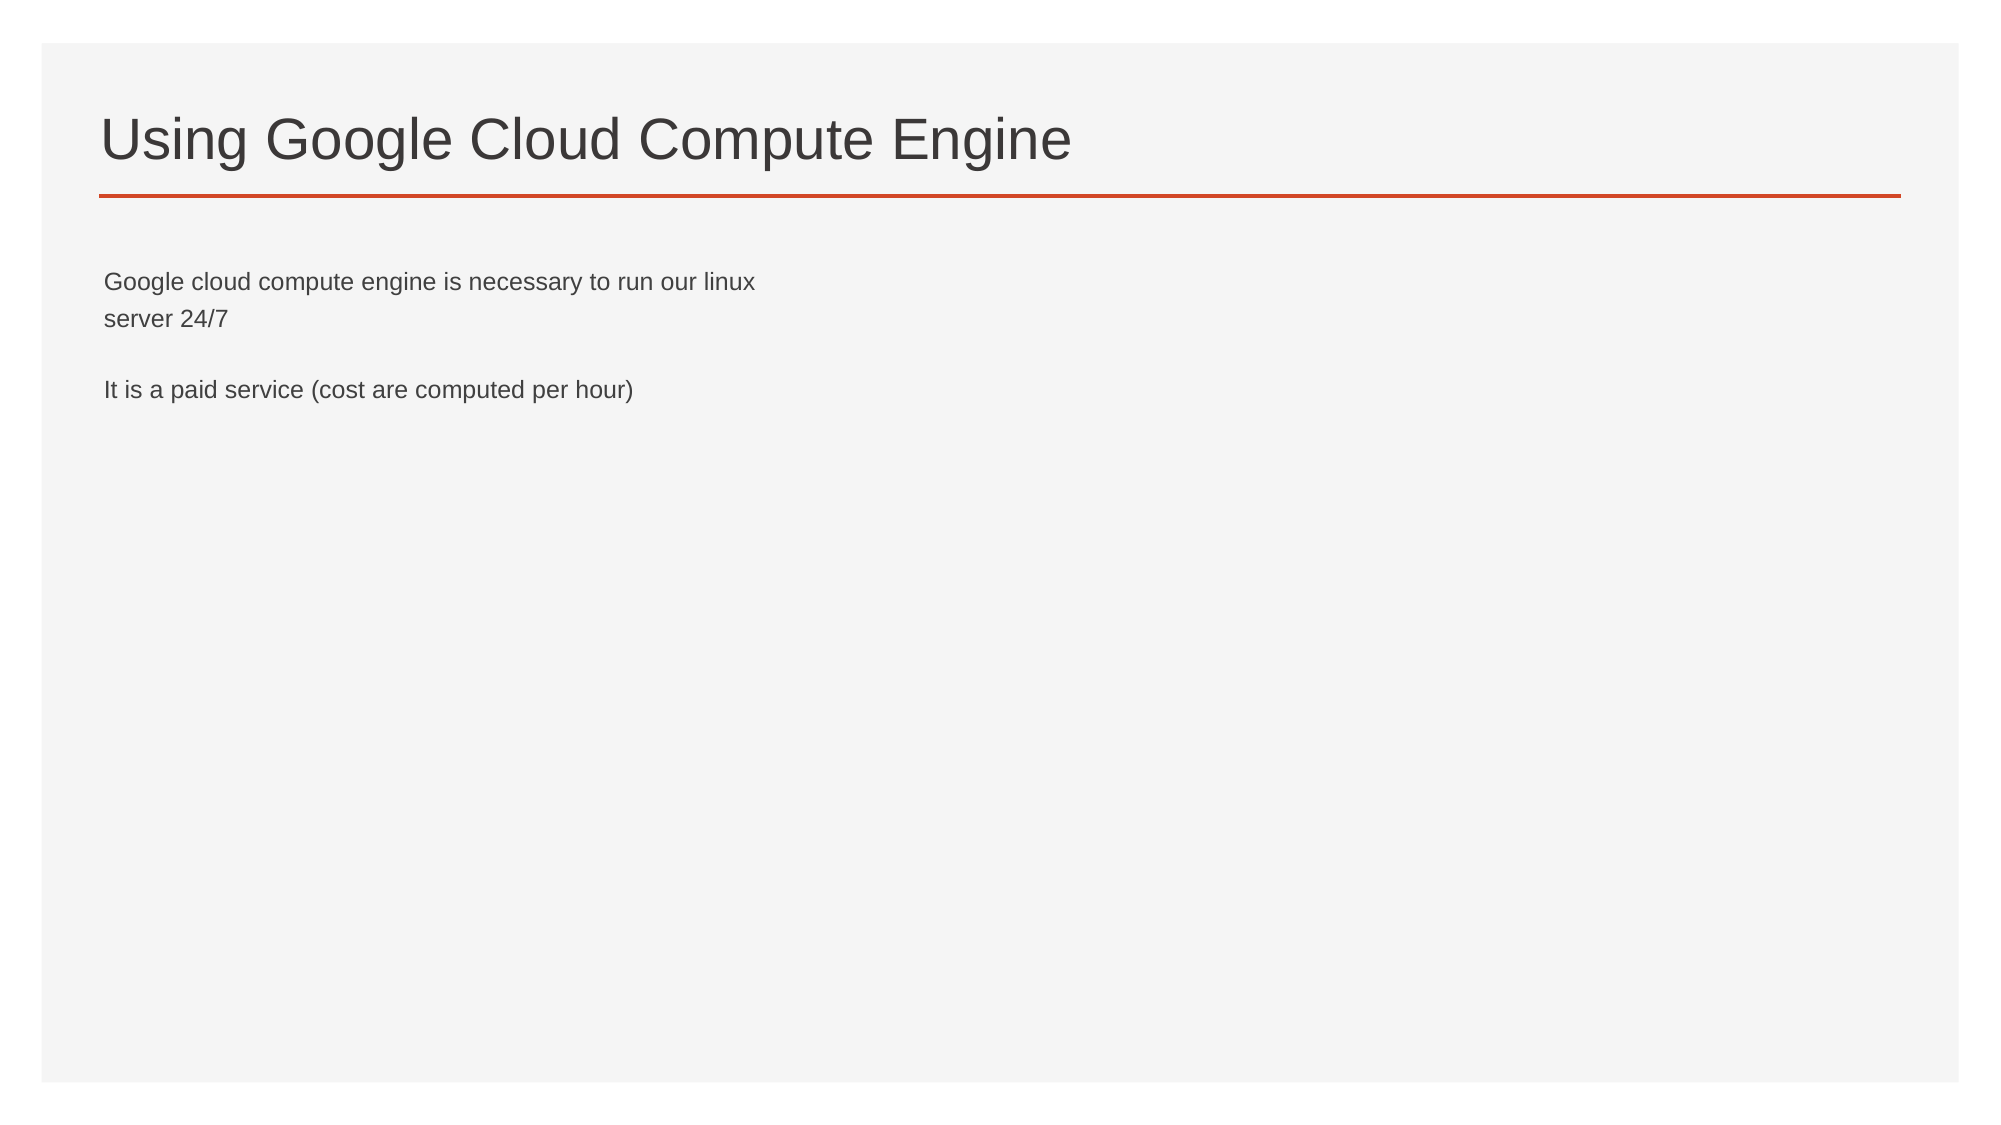

# Using Google Cloud Compute Engine
Google cloud compute engine is necessary to run our linux server 24/7
It is a paid service (cost are computed per hour)